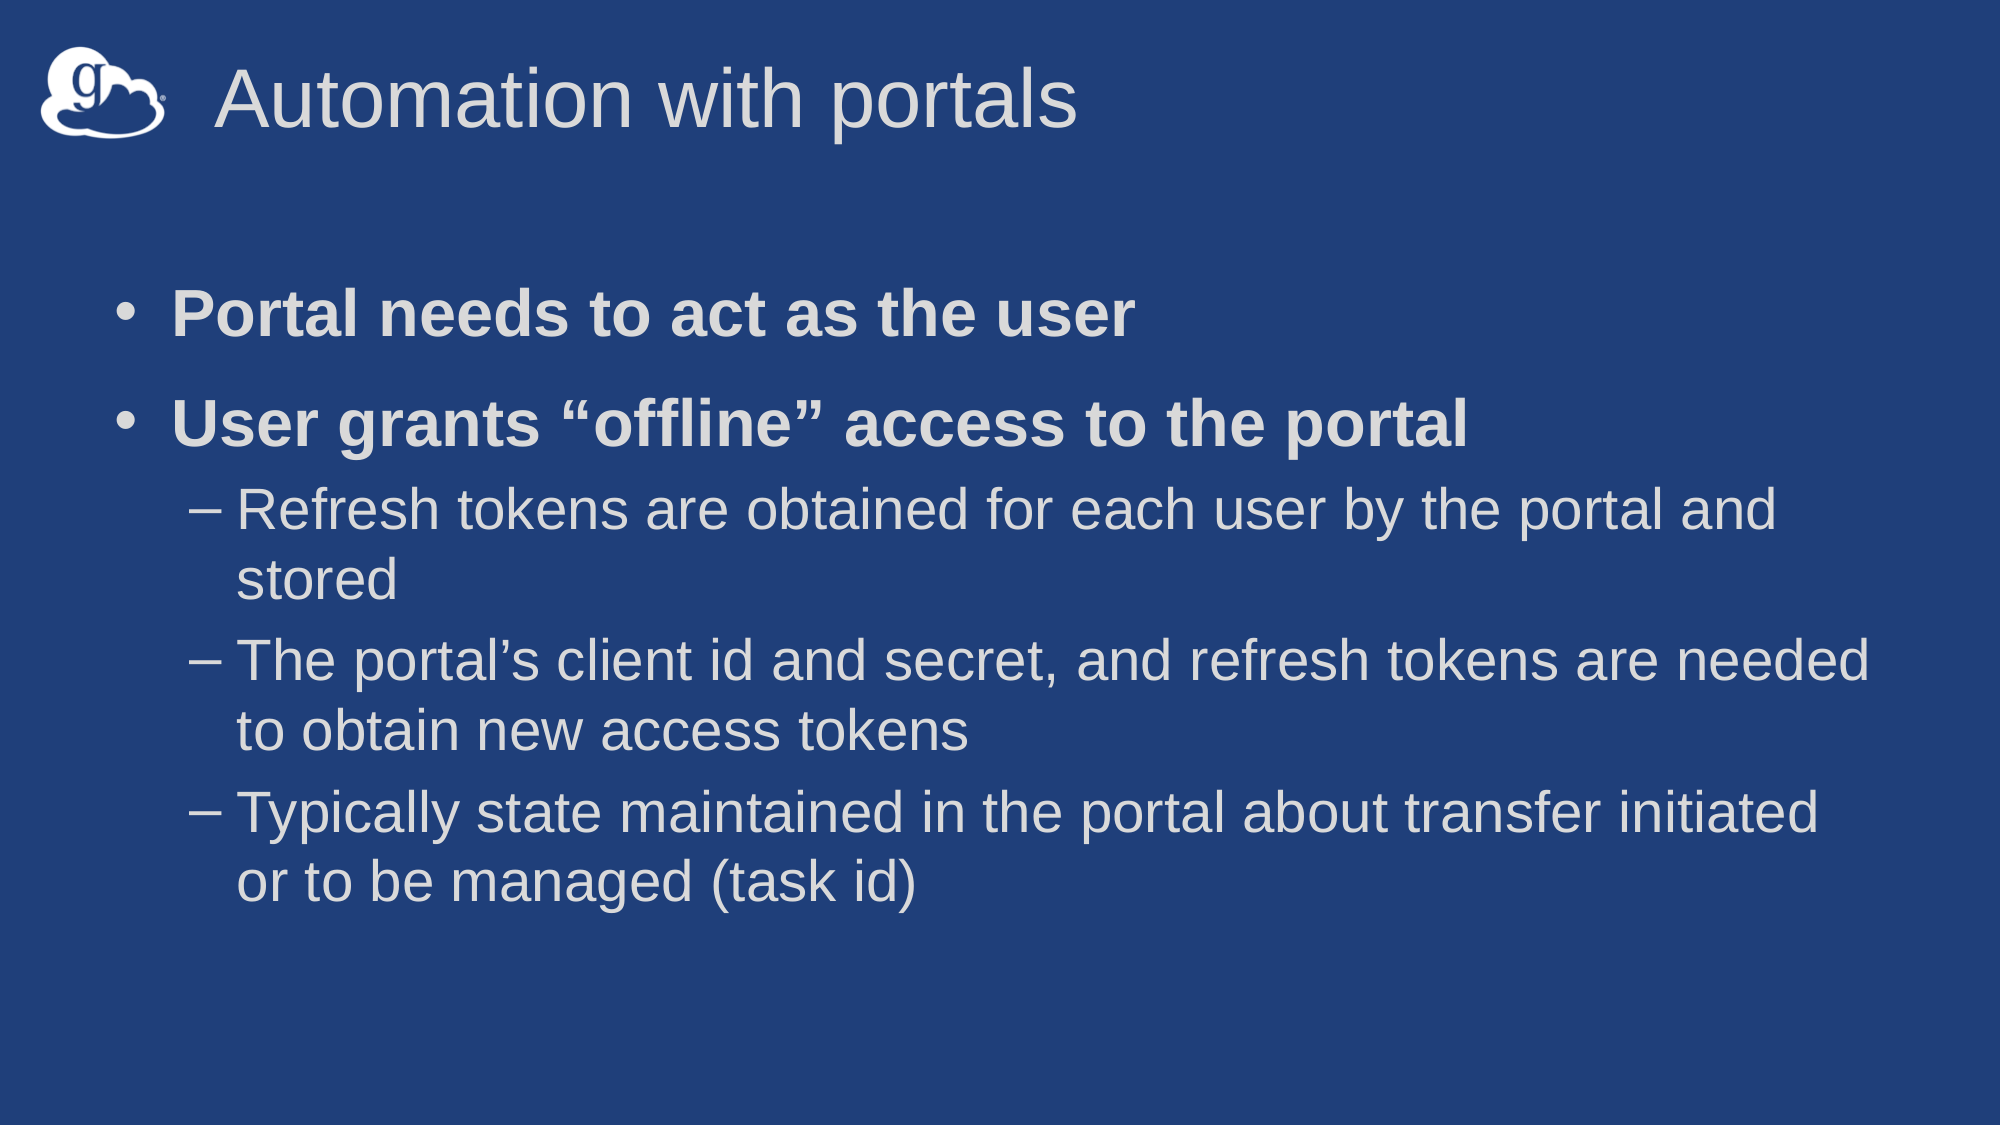

# Automation with portals
Portal needs to act as the user
User grants “offline” access to the portal
Refresh tokens are obtained for each user by the portal and stored
The portal’s client id and secret, and refresh tokens are needed to obtain new access tokens
Typically state maintained in the portal about transfer initiated or to be managed (task id)